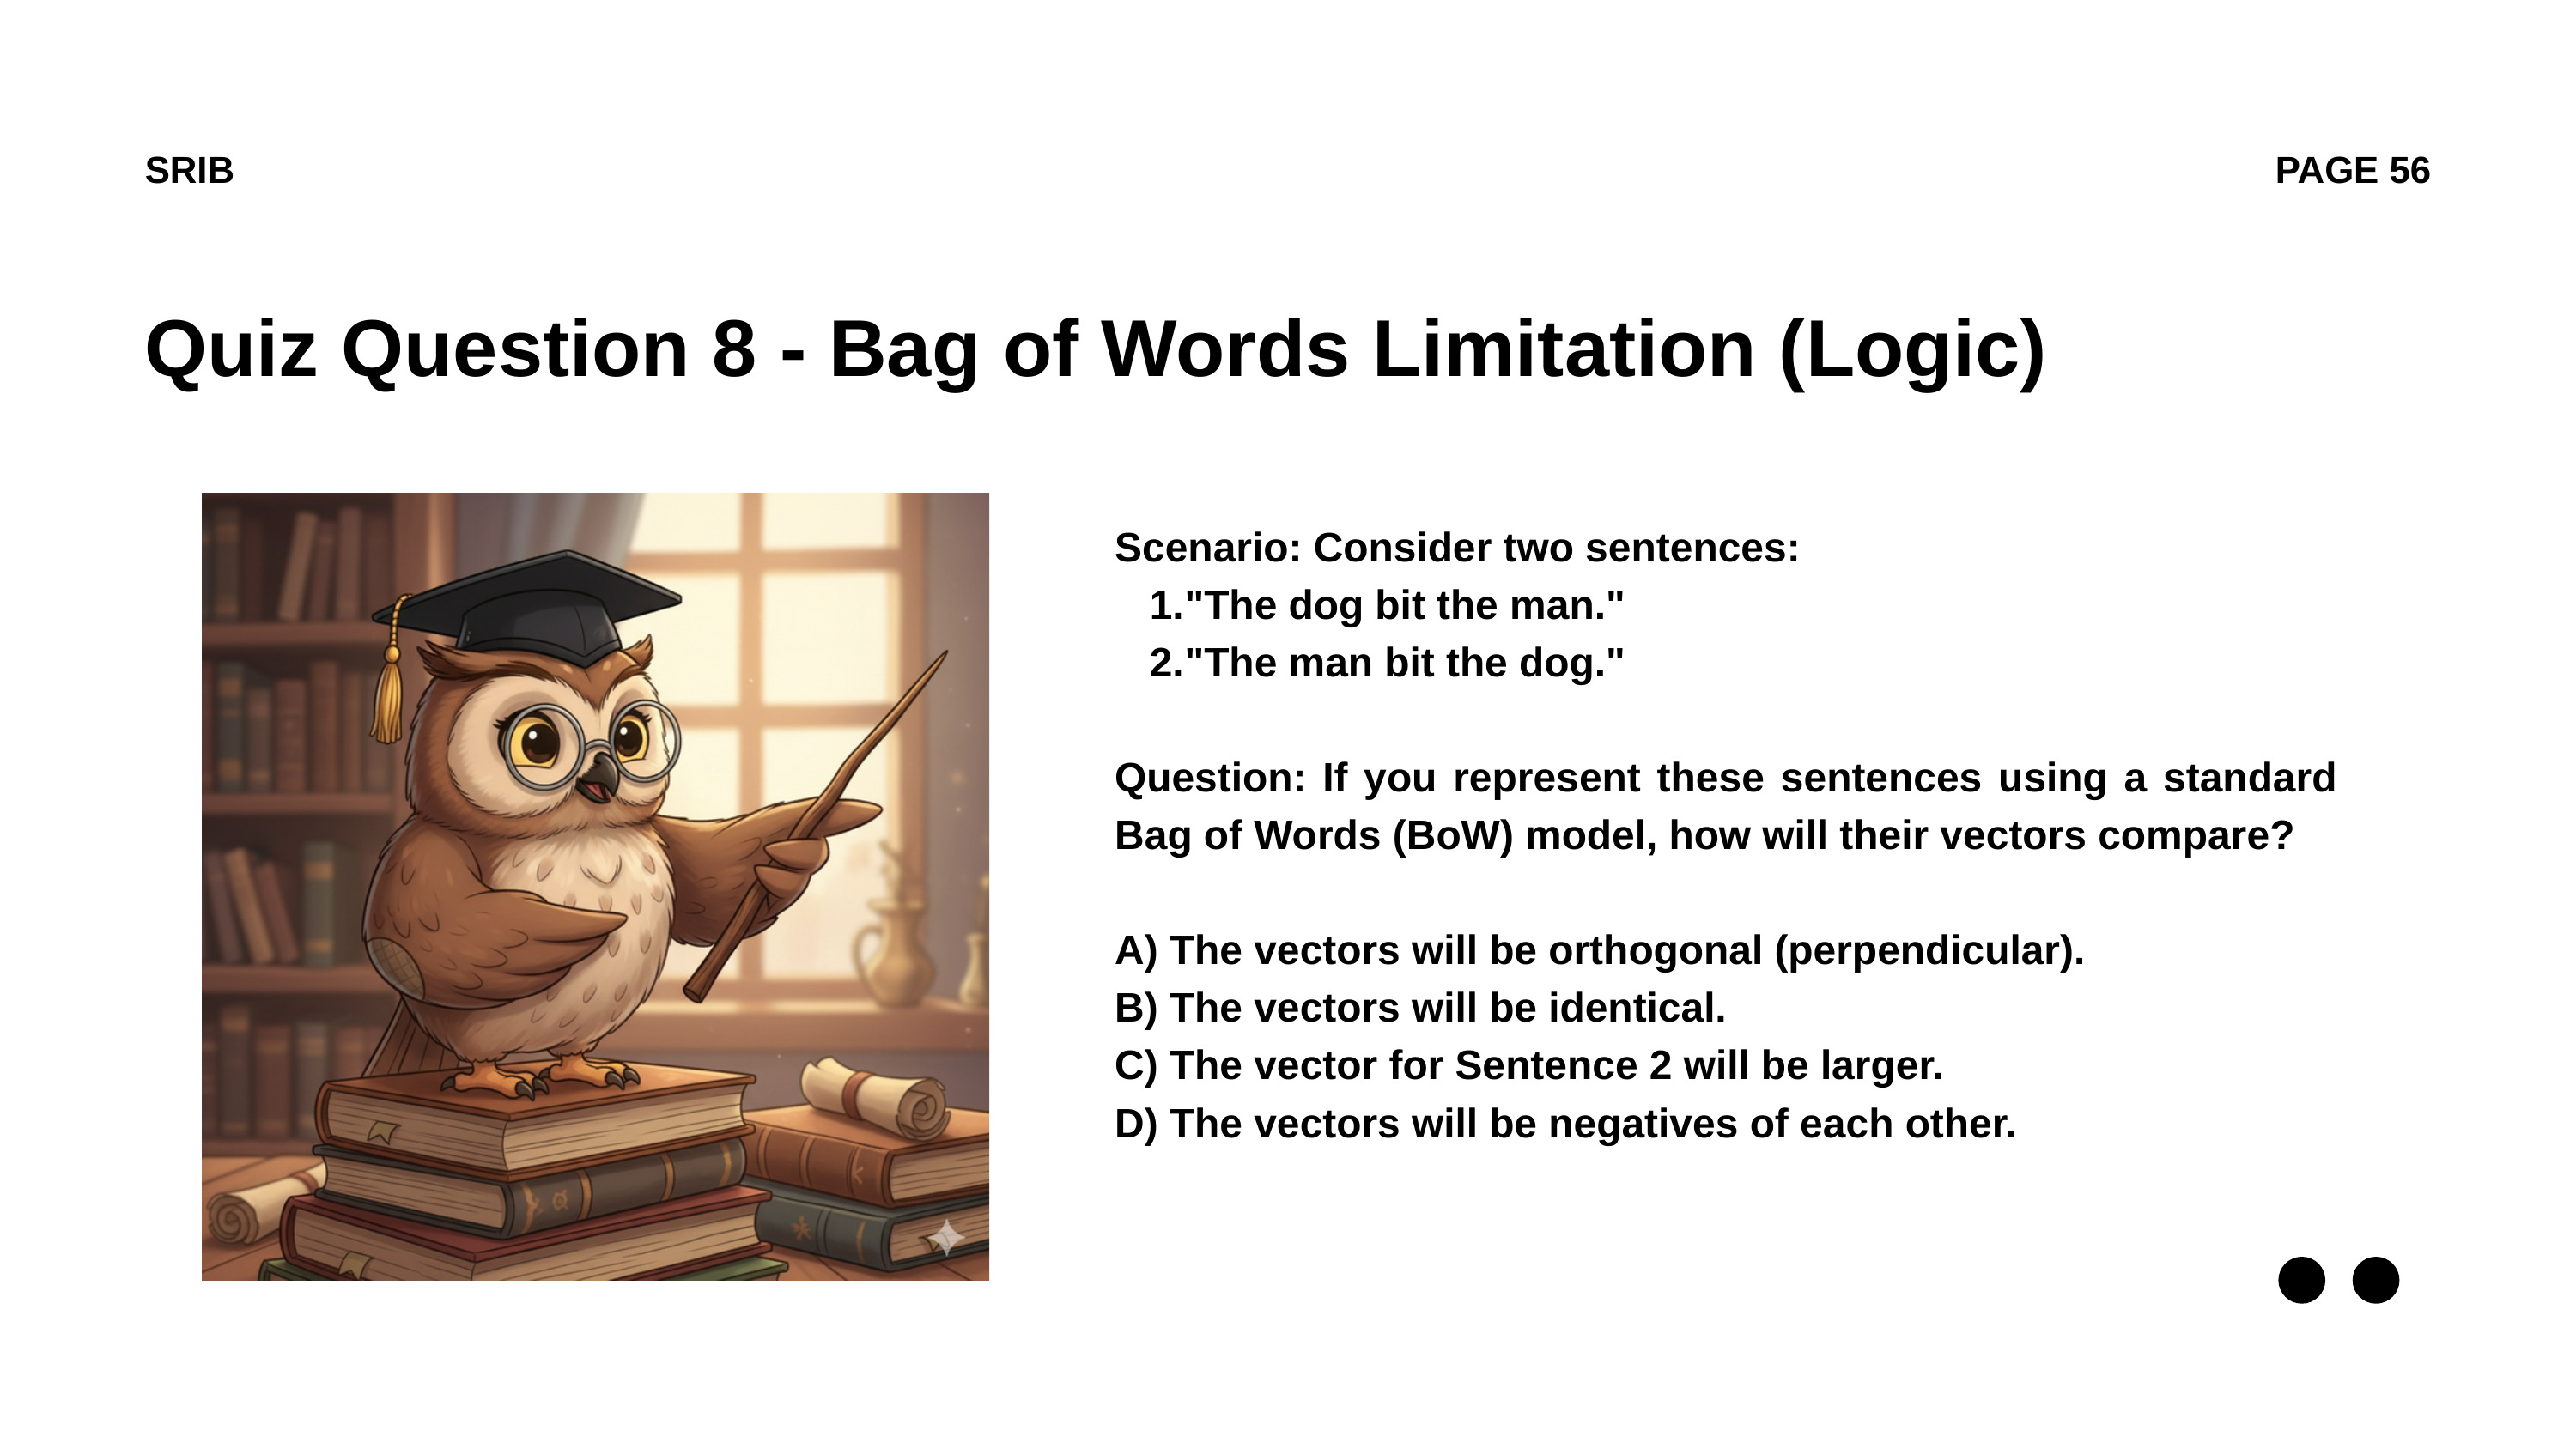

SRIB
PAGE 56
Quiz Question 8 - Bag of Words Limitation (Logic)

Scenario: Consider two sentences:
"The dog bit the man."
"The man bit the dog."

Question: If you represent these sentences using a standard Bag of Words (BoW) model, how will their vectors compare?

A) The vectors will be orthogonal (perpendicular).
B) The vectors will be identical.
C) The vector for Sentence 2 will be larger.
D) The vectors will be negatives of each other.